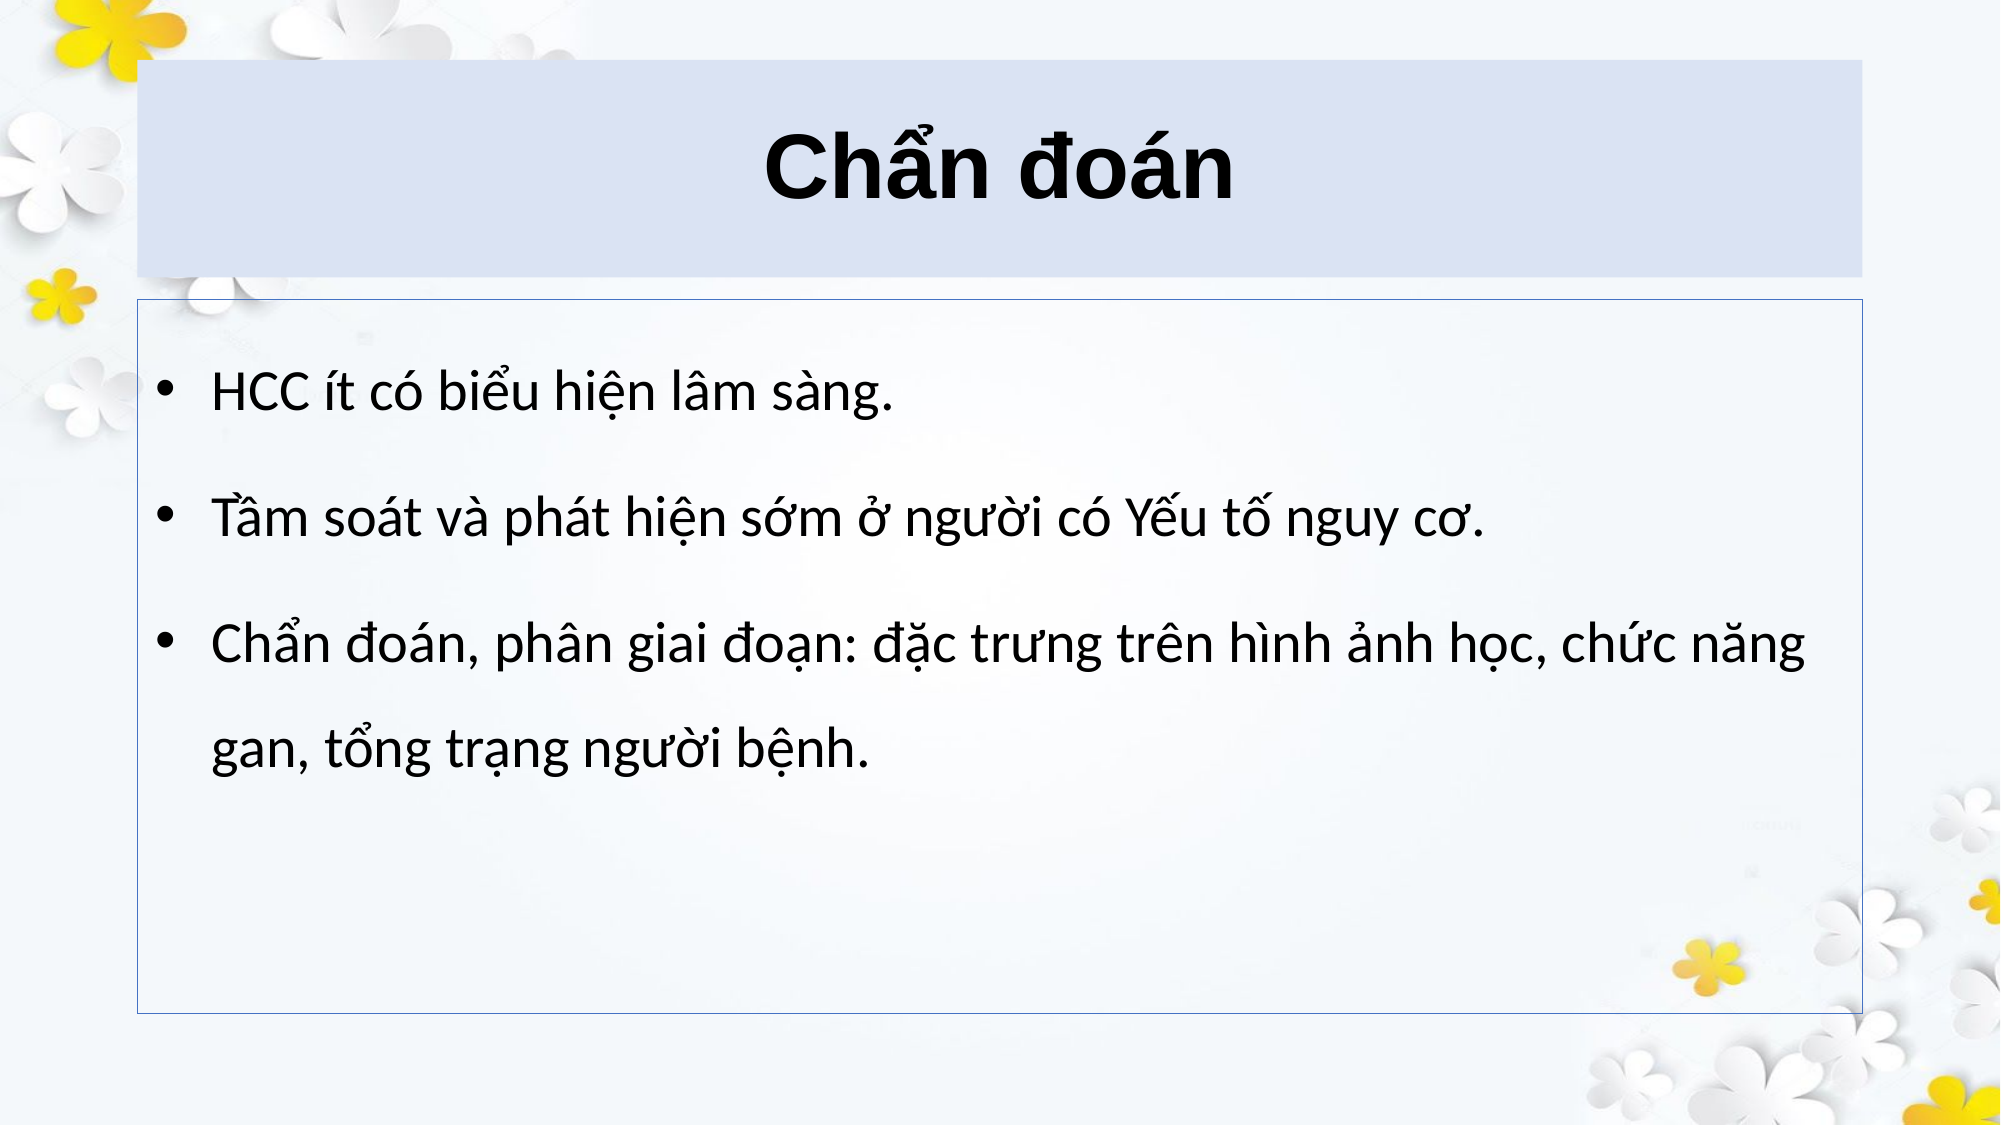

# Chẩn đoán
HCC ít có biểu hiện lâm sàng.
Tầm soát và phát hiện sớm ở người có Yếu tố nguy cơ.
Chẩn đoán, phân giai đoạn: đặc trưng trên hình ảnh học, chức năng gan, tổng trạng người bệnh.